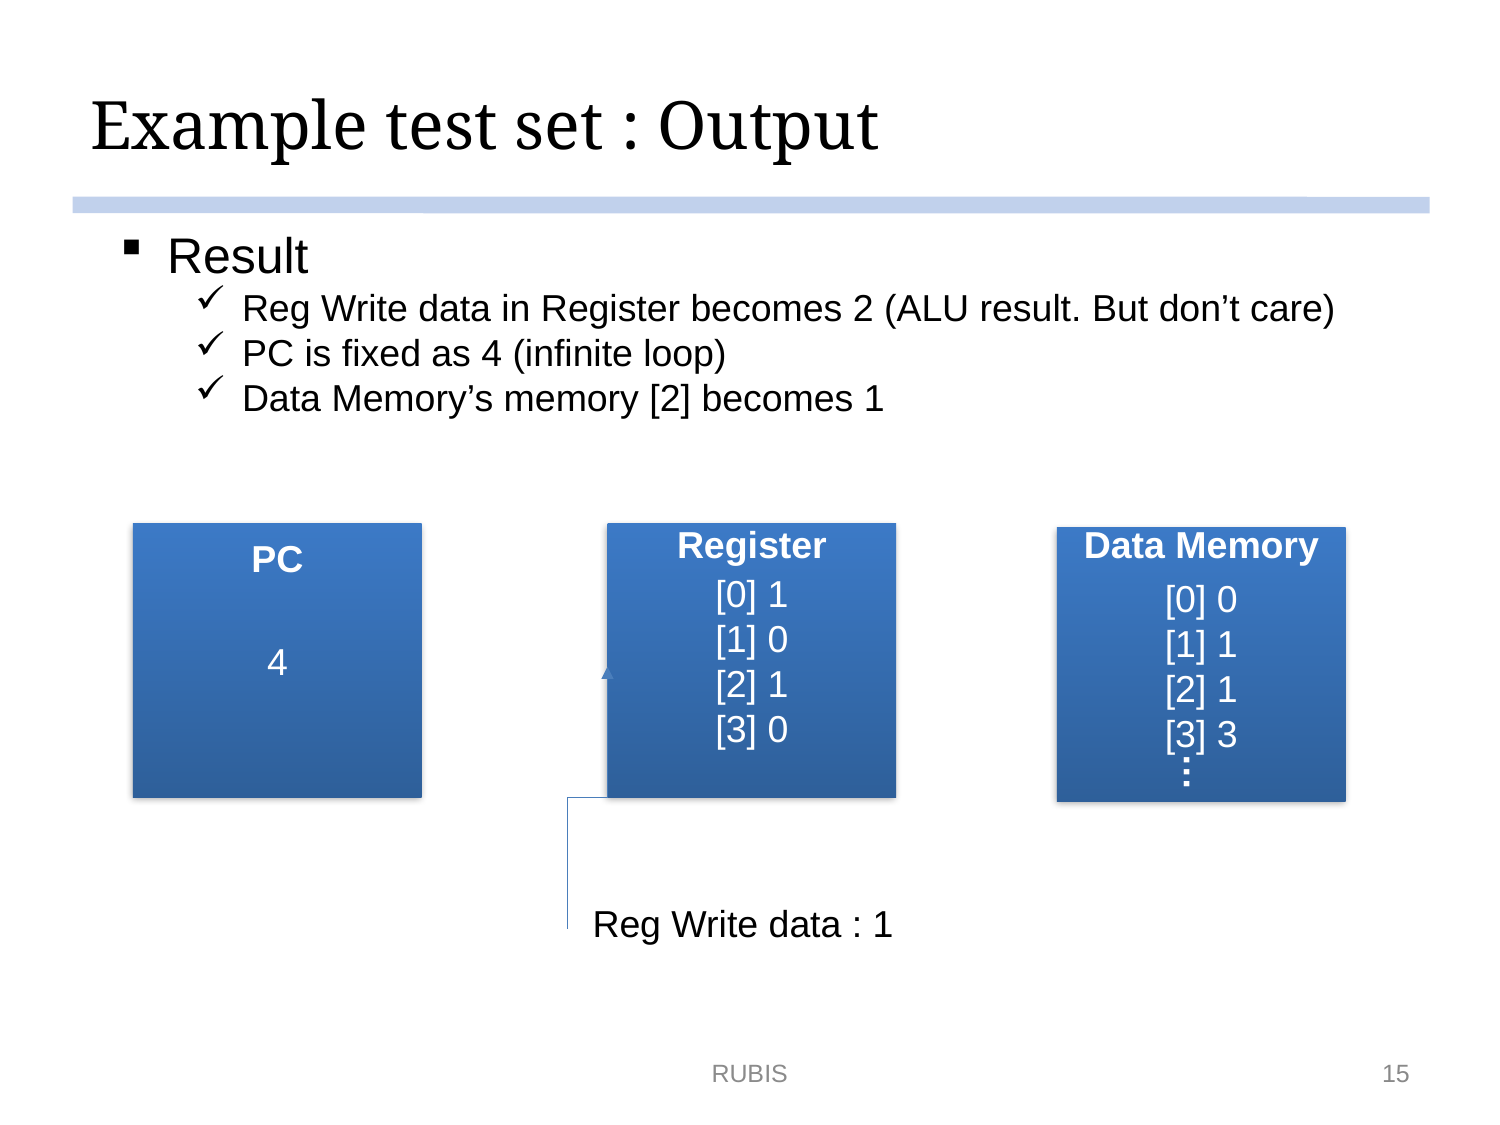

# Example test set : Output
Result
Reg Write data in Register becomes 2 (ALU result. But don’t care)
PC is fixed as 4 (infinite loop)
Data Memory’s memory [2] becomes 1
Register
[0] 1
[1] 0
[2] 1
[3] 0

Data Memory
[0] 0
[1] 1
[2] 1
[3] 3
…
4
PC
Reg Write data : 1
RUBIS
15